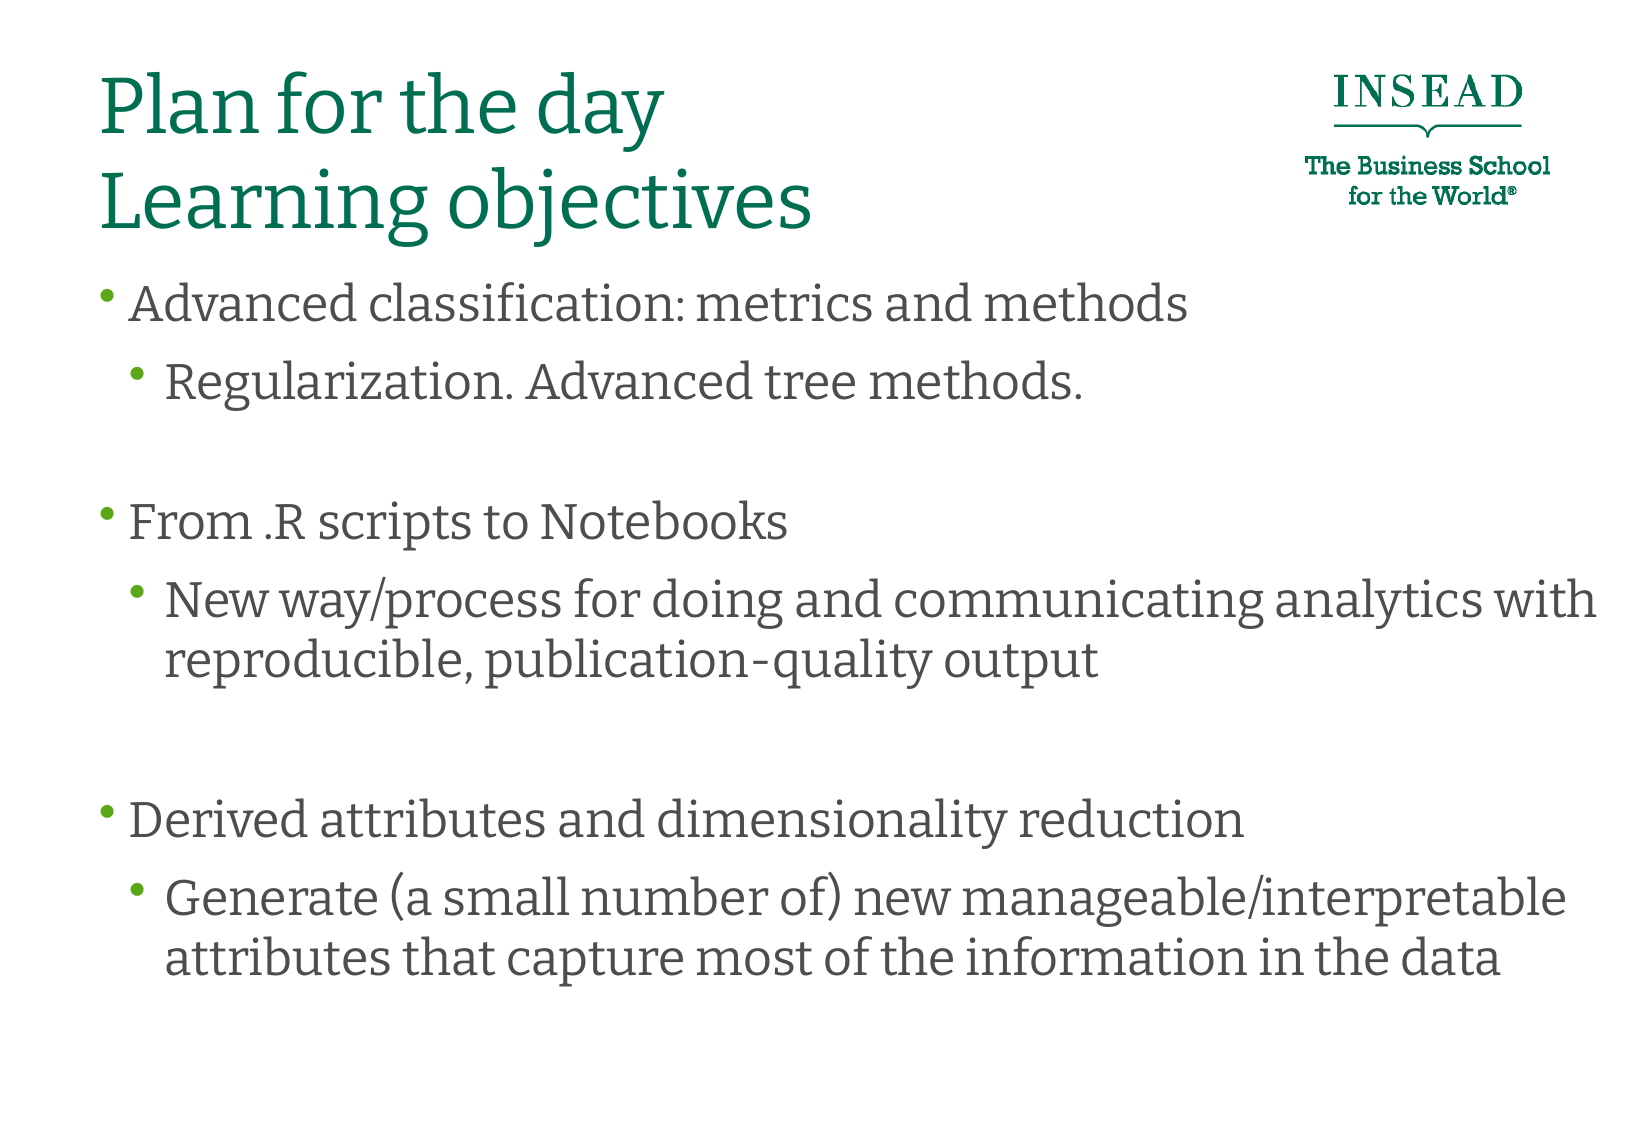

# Plan for the day Learning objectives
Advanced classification: metrics and methods
Regularization. Advanced tree methods.

From .R scripts to Notebooks
New way/process for doing and communicating analytics with reproducible, publication-quality output

Derived attributes and dimensionality reduction
Generate (a small number of) new manageable/interpretable attributes that capture most of the information in the data